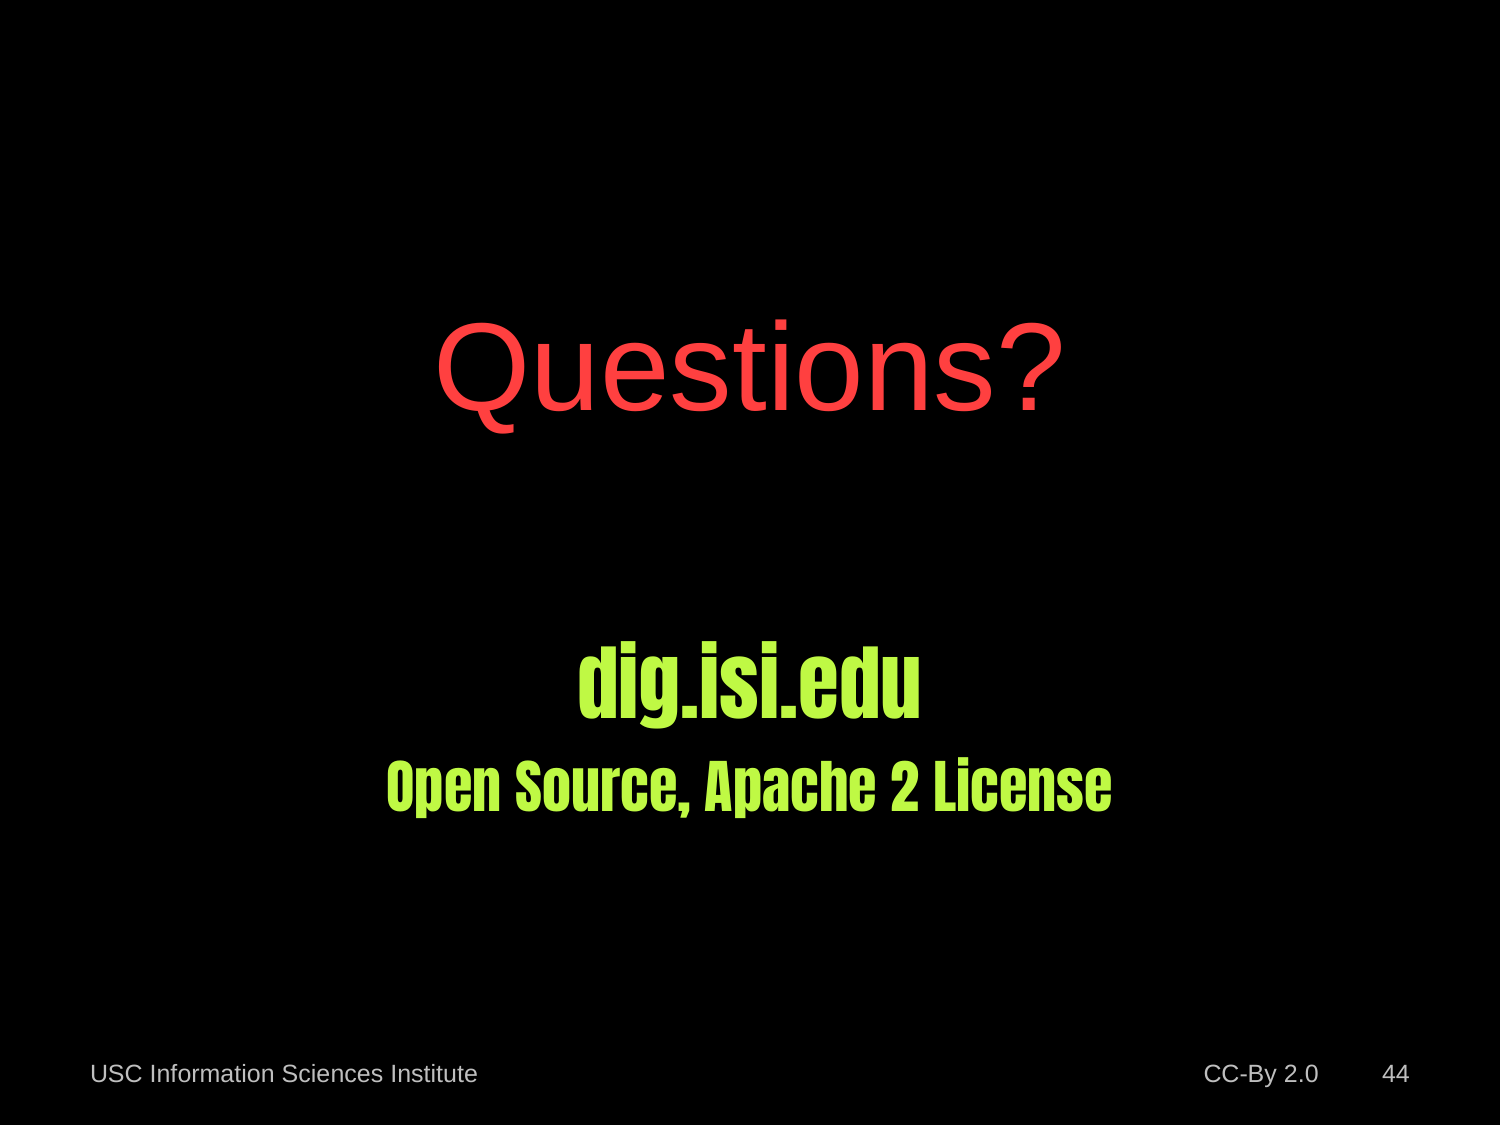

Questions?
dig.isi.edu
Open Source, Apache 2 License
USC Information Sciences Institute
CC-By 2.0         44